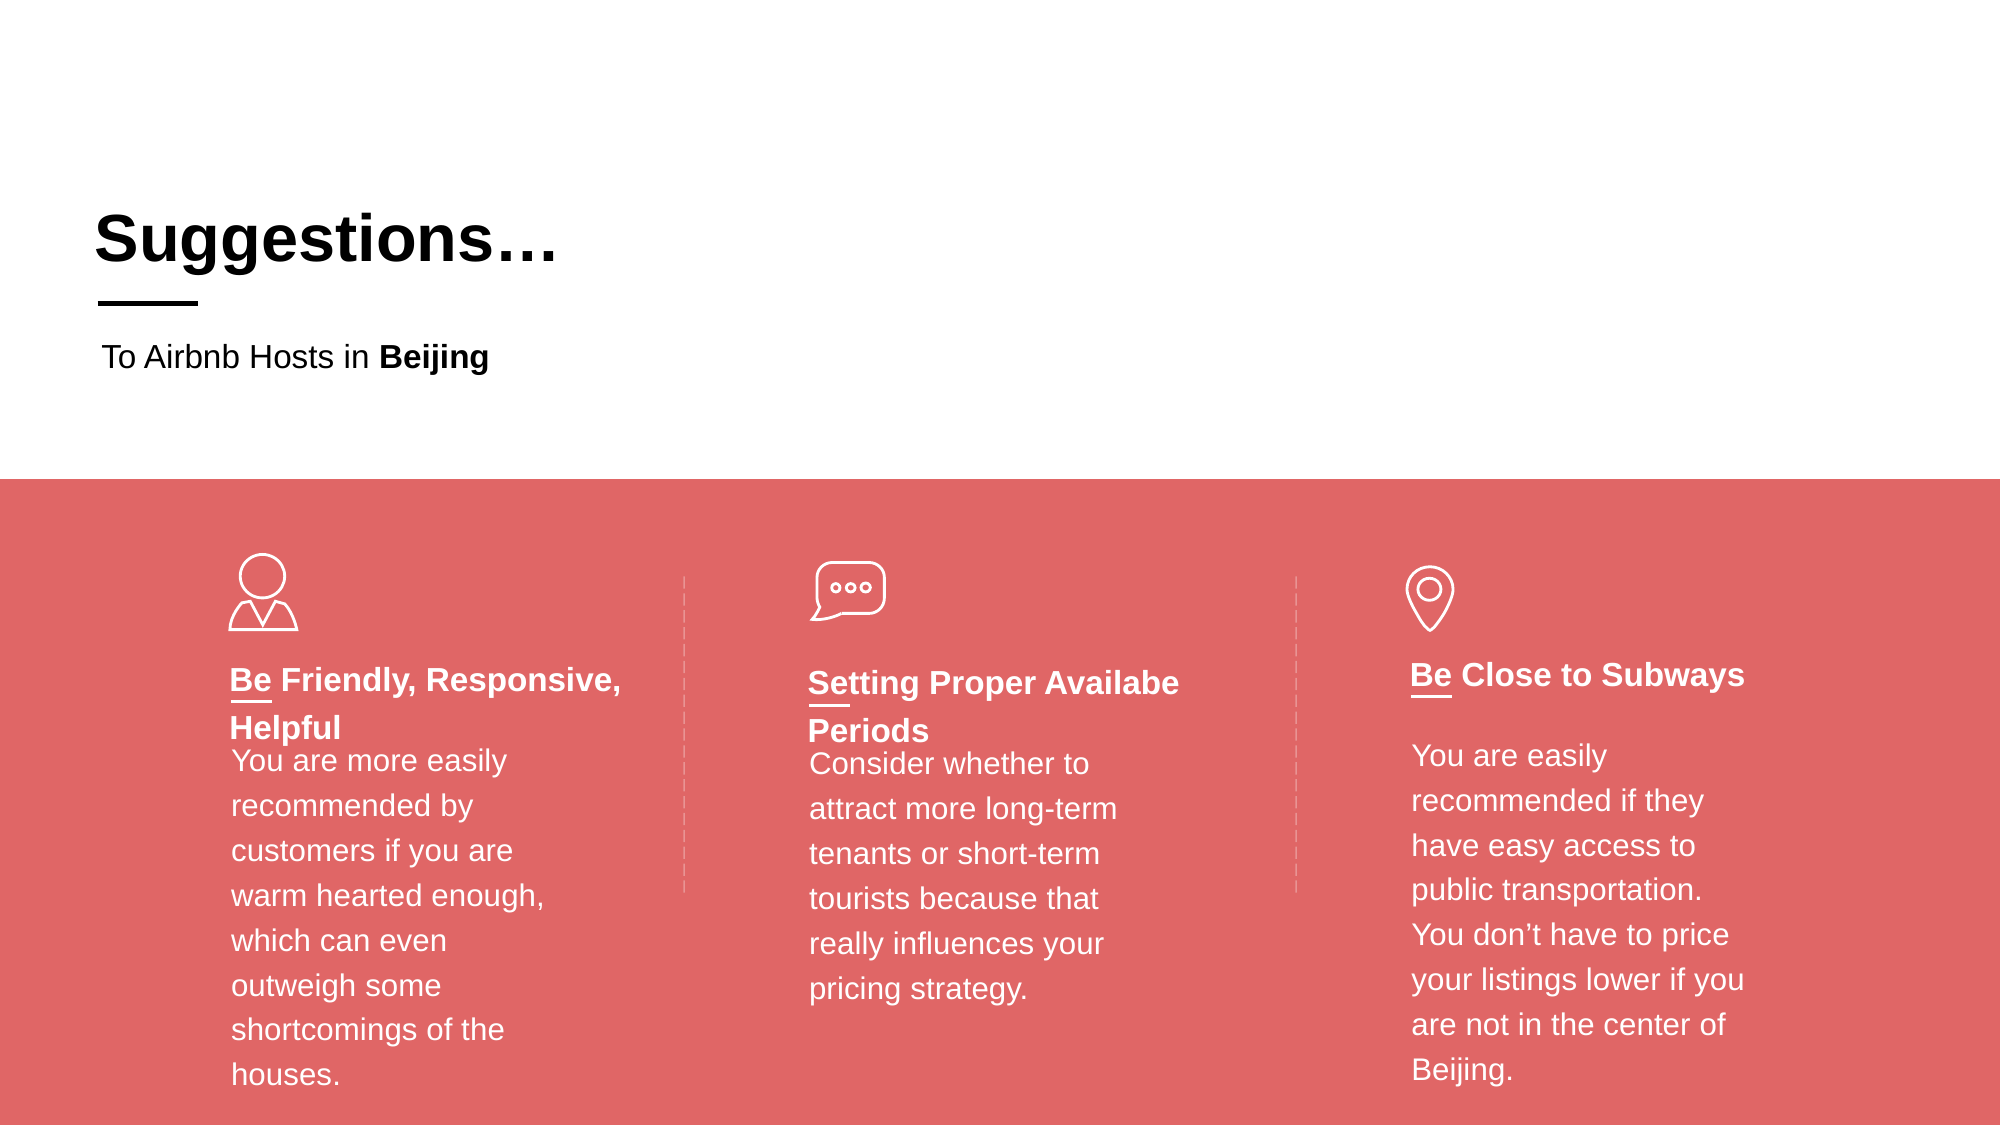

Suggestions…
To Airbnb Hosts in Beijing

Be Close to Subways
You are easily recommended if they have easy access to public transportation. You don’t have to price your listings lower if you are not in the center of Beijing.

Be Friendly, Responsive, Helpful
You are more easily recommended by customers if you are warm hearted enough, which can even outweigh some shortcomings of the houses.
Setting Proper Availabe Periods
Consider whether to attract more long-term tenants or short-term tourists because that really influences your pricing strategy.